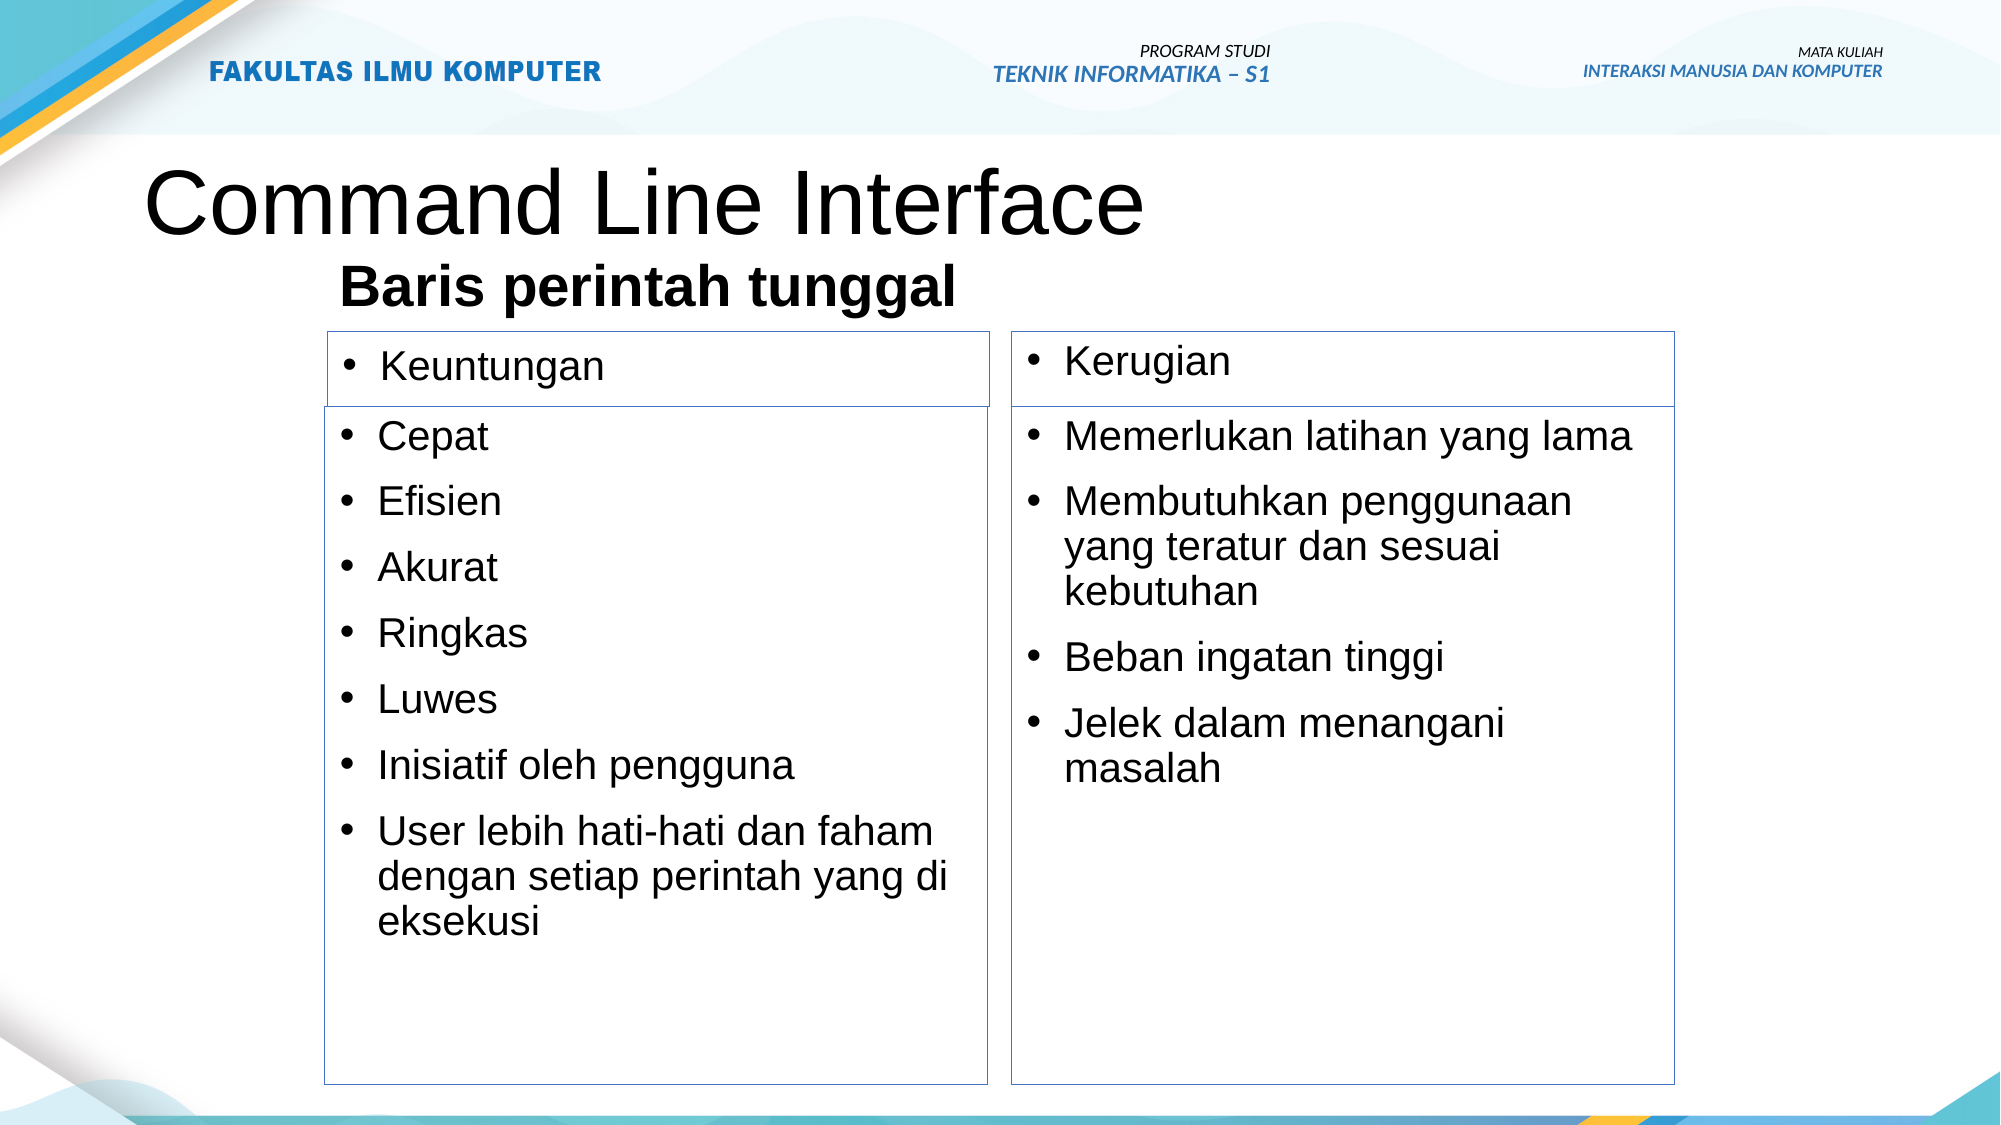

PROGRAM STUDI
TEKNIK INFORMATIKA – S1
MATA KULIAH
INTERAKSI MANUSIA DAN KOMPUTER
Command Line Interface
Baris perintah tunggal
Keuntungan
Kerugian
Cepat
Efisien
Akurat
Ringkas
Luwes
Inisiatif oleh pengguna
User lebih hati-hati dan faham dengan setiap perintah yang di eksekusi
Memerlukan latihan yang lama
Membutuhkan penggunaan yang teratur dan sesuai kebutuhan
Beban ingatan tinggi
Jelek dalam menangani masalah